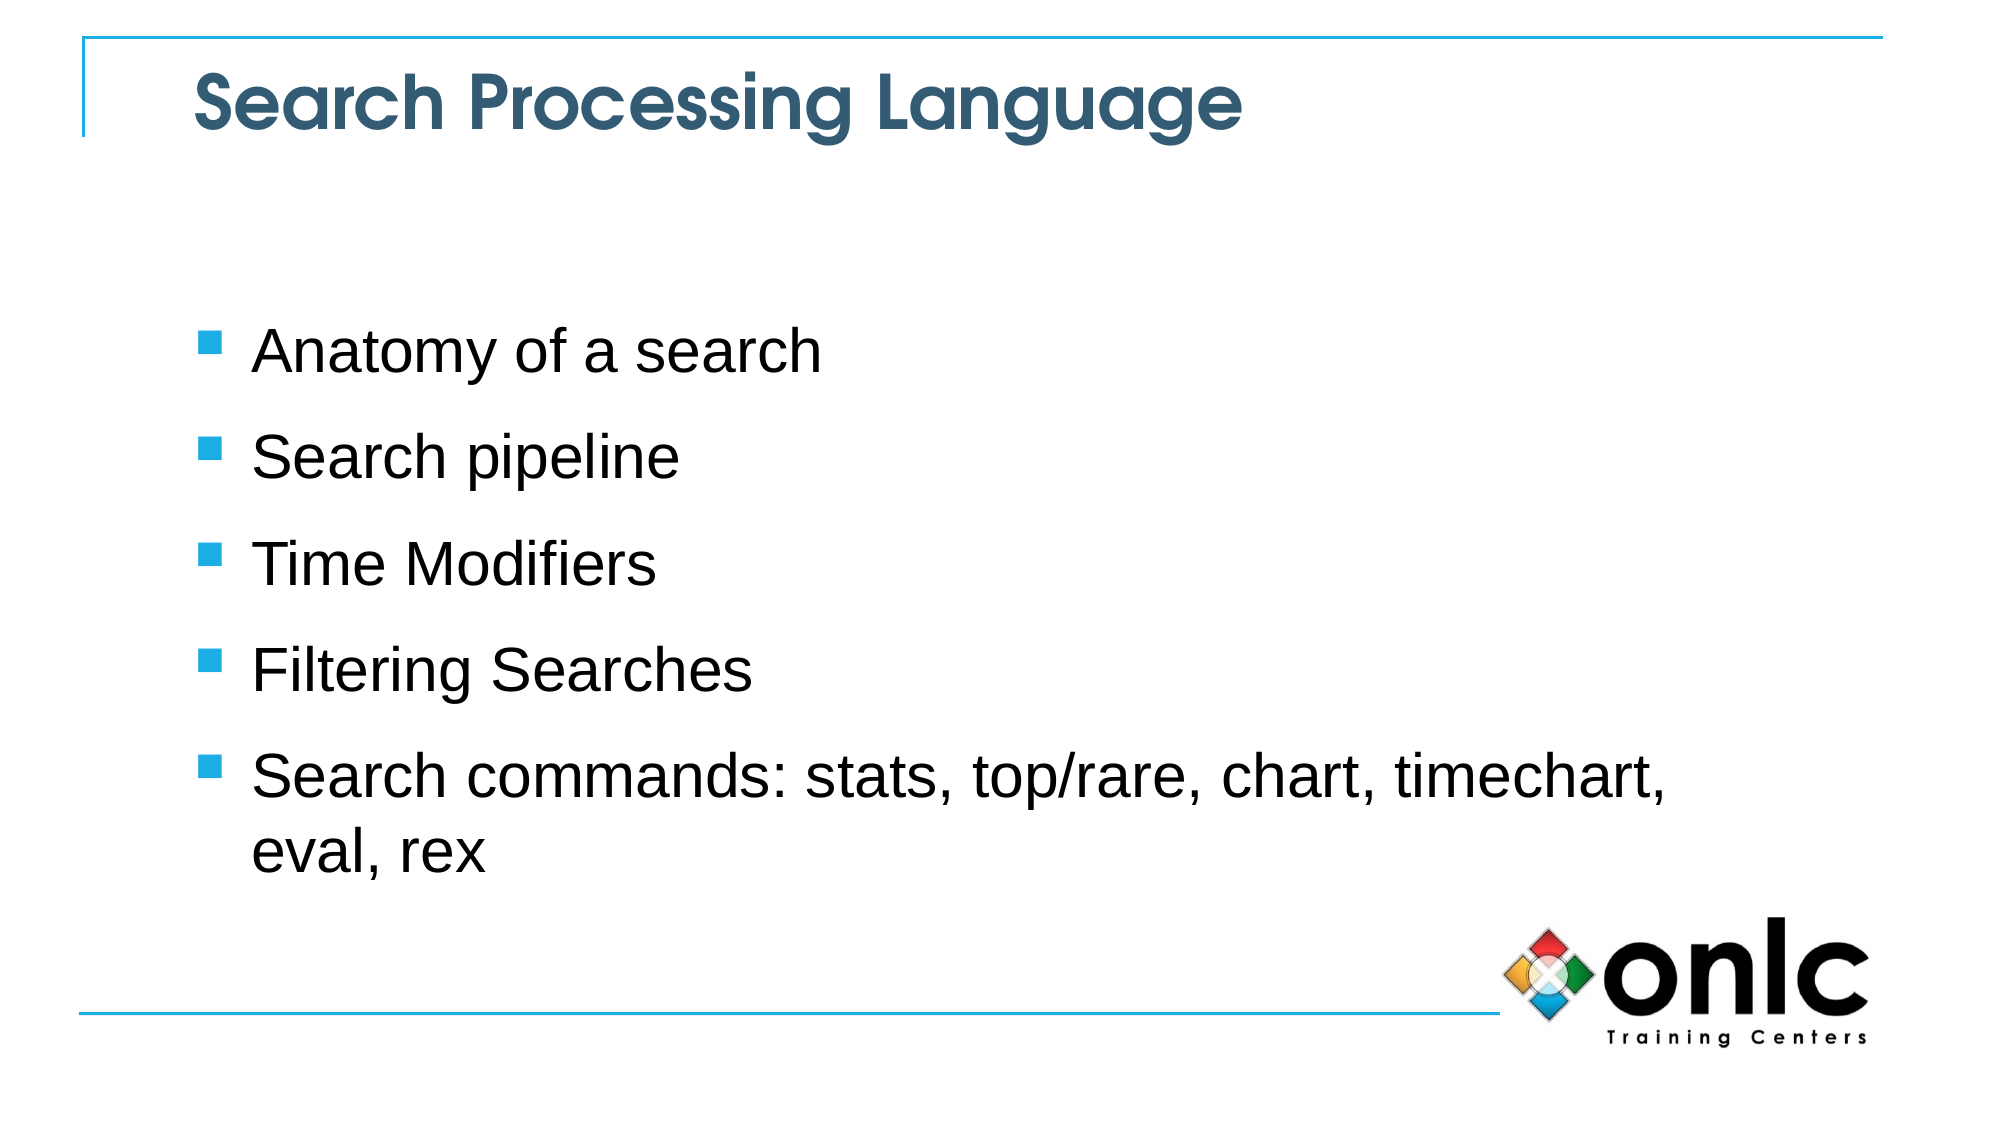

# Search Processing Language
Anatomy of a search
Search pipeline
Time Modifiers
Filtering Searches
Search commands: stats, top/rare, chart, timechart, eval, rex